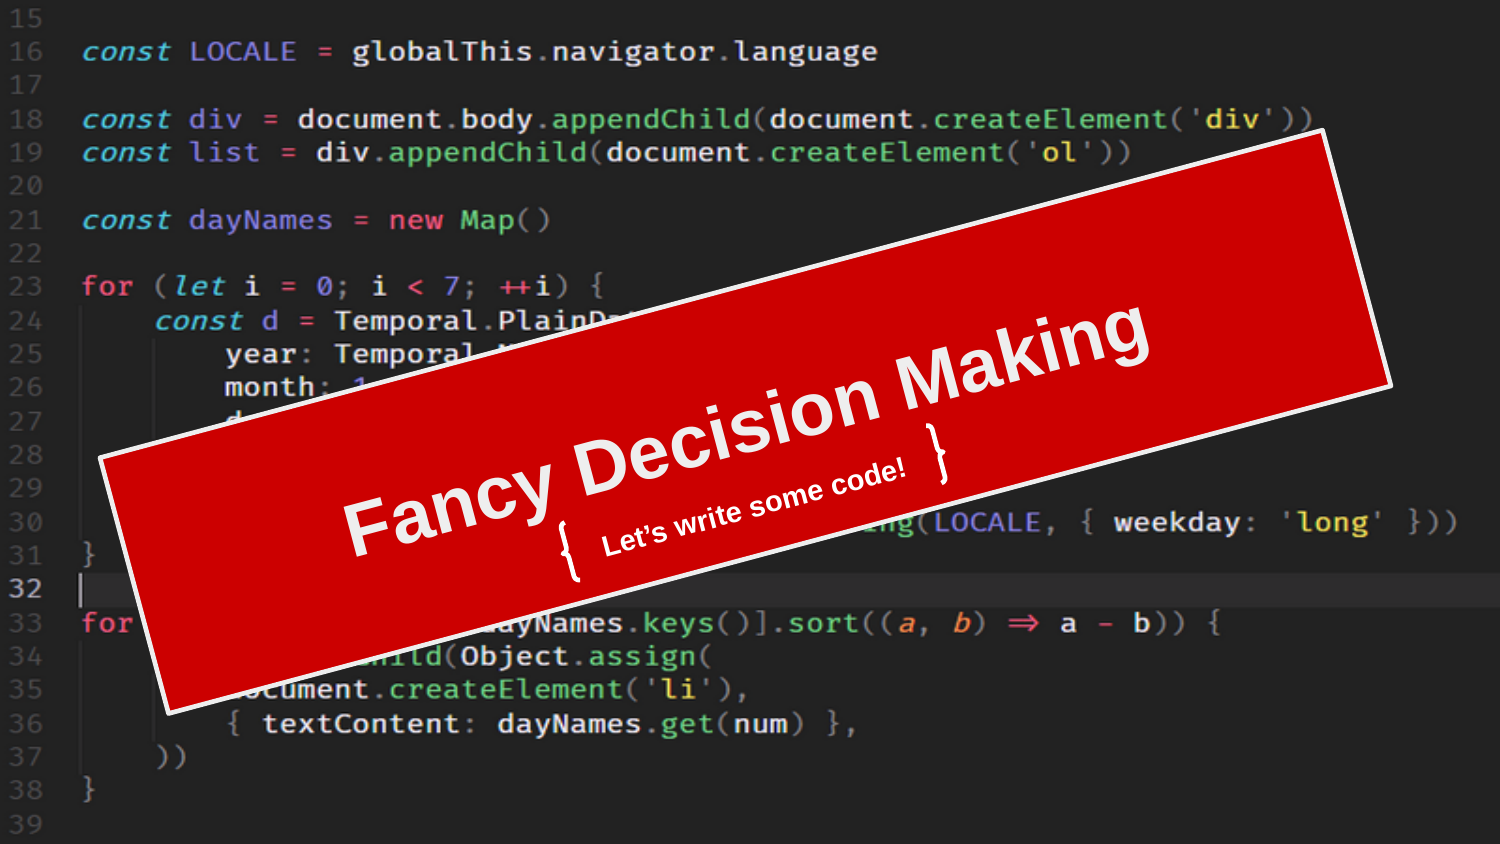

Fancy Decision Making
Let’s write some code!